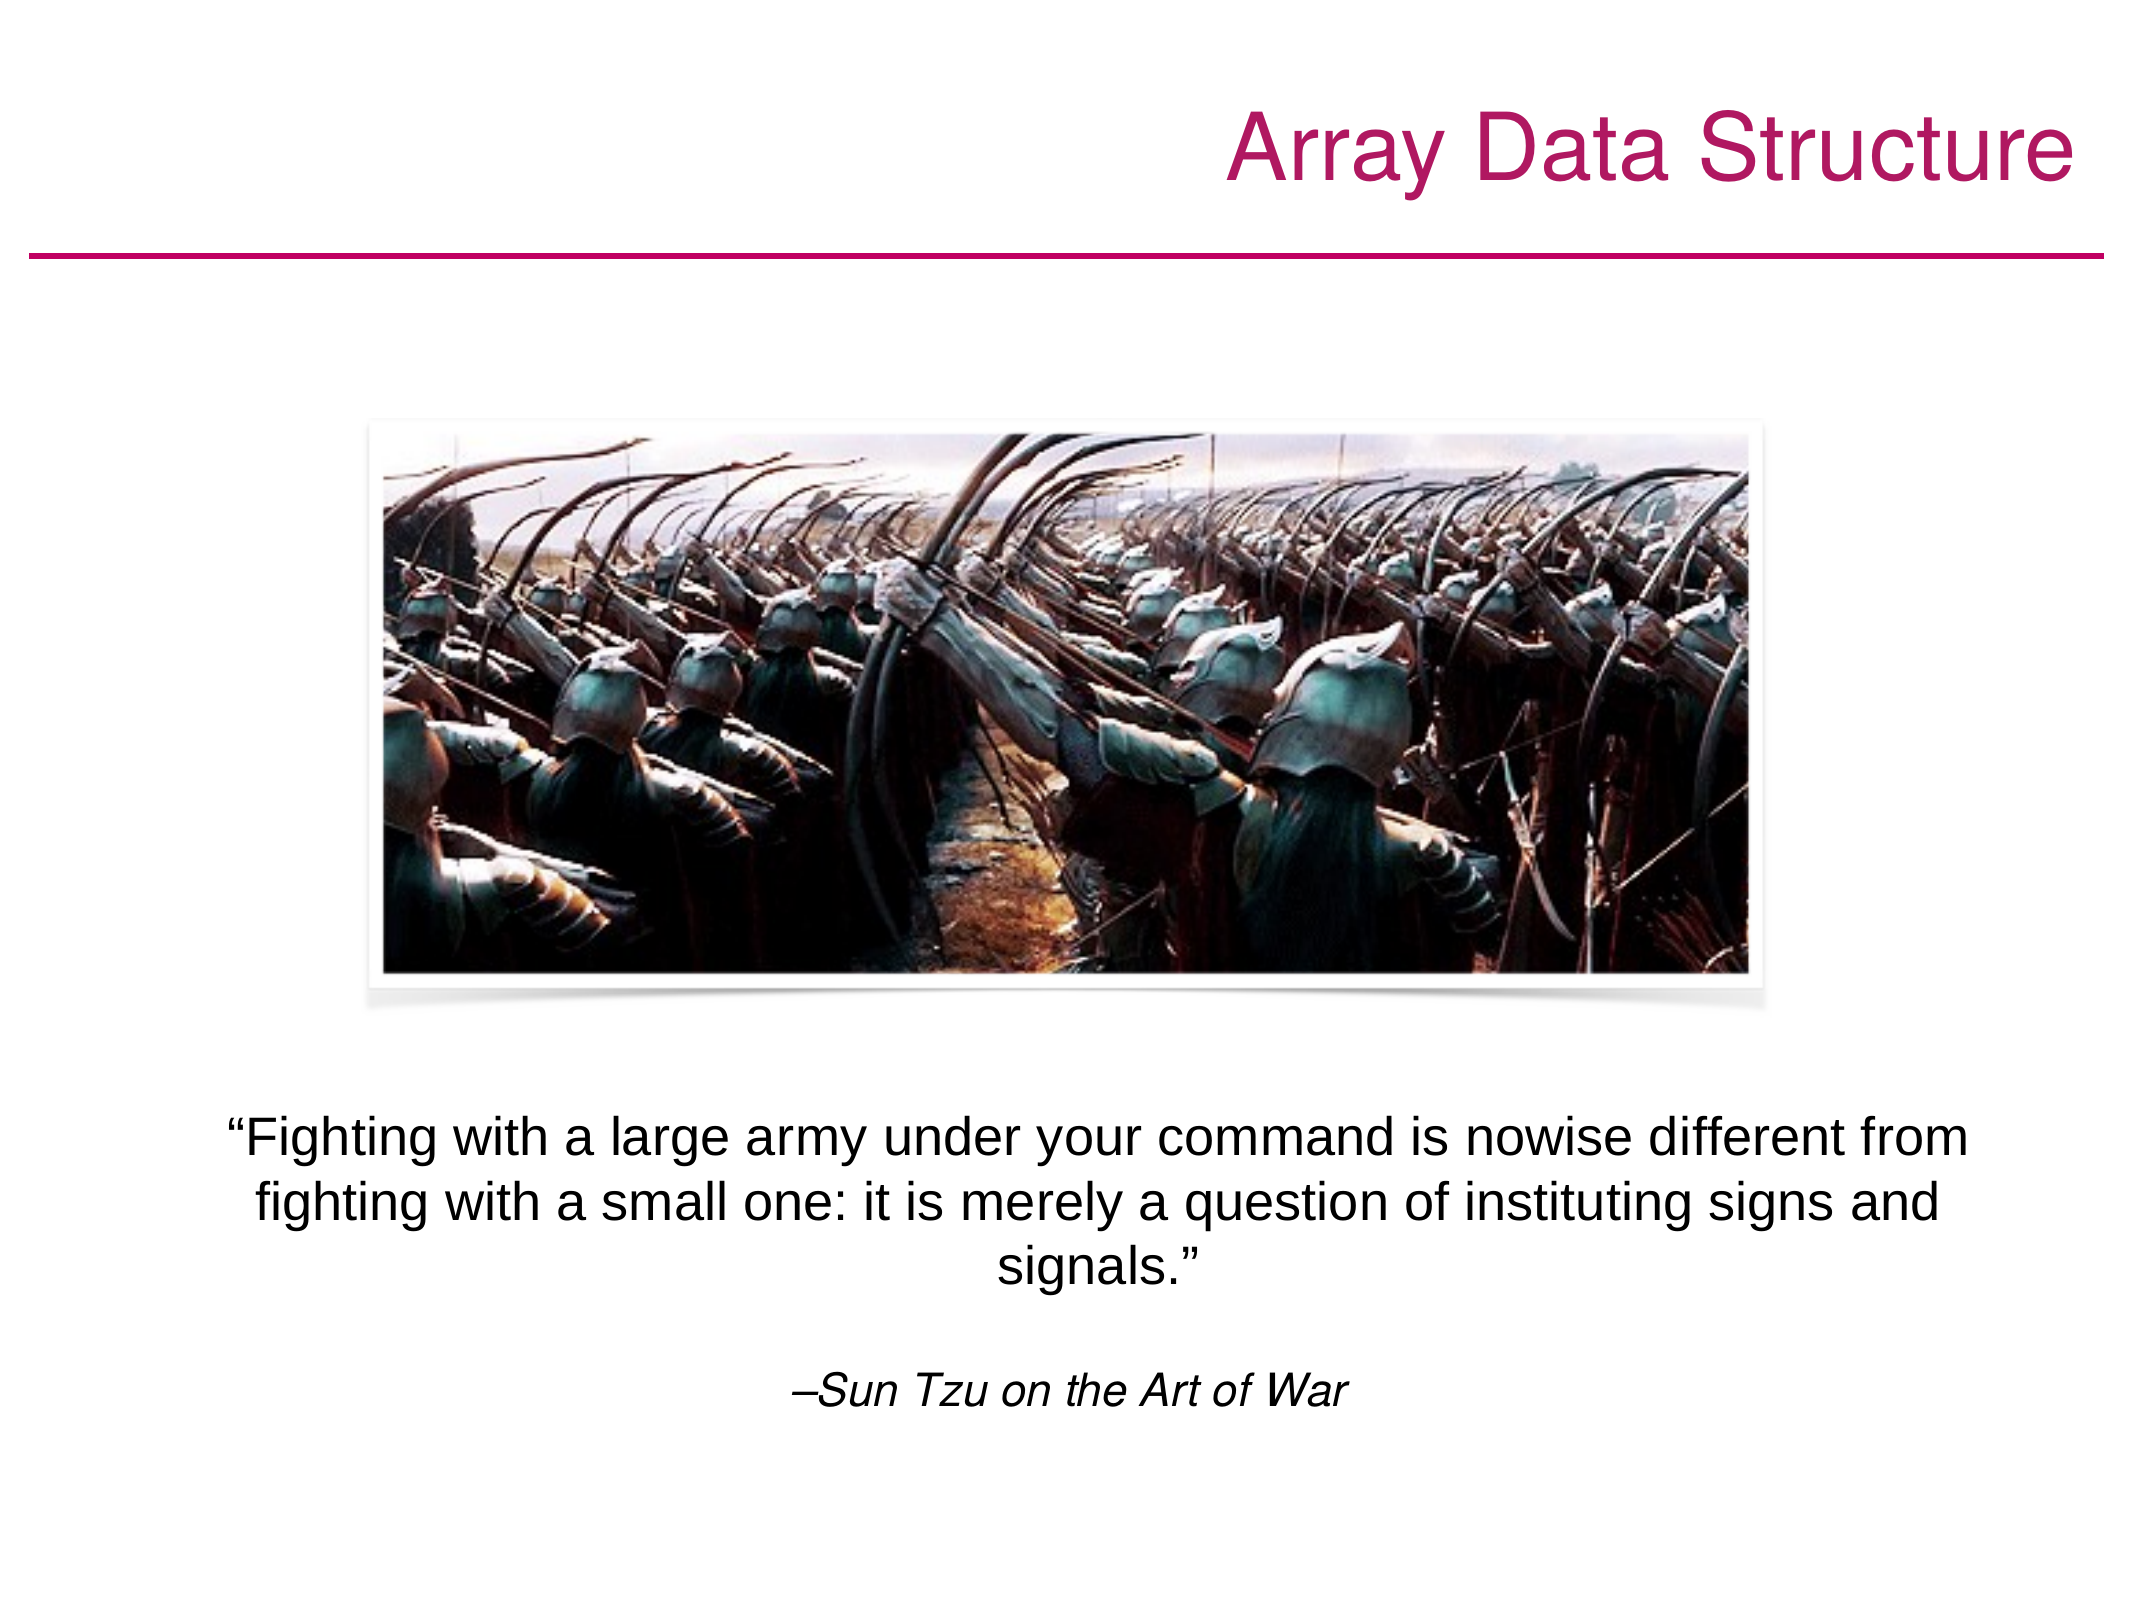

# Array Data Structure

“Fighting with a large army under your command is nowise different from fighting with a small one: it is merely a question of instituting signs and signals.”

–Sun Tzu on the Art of War